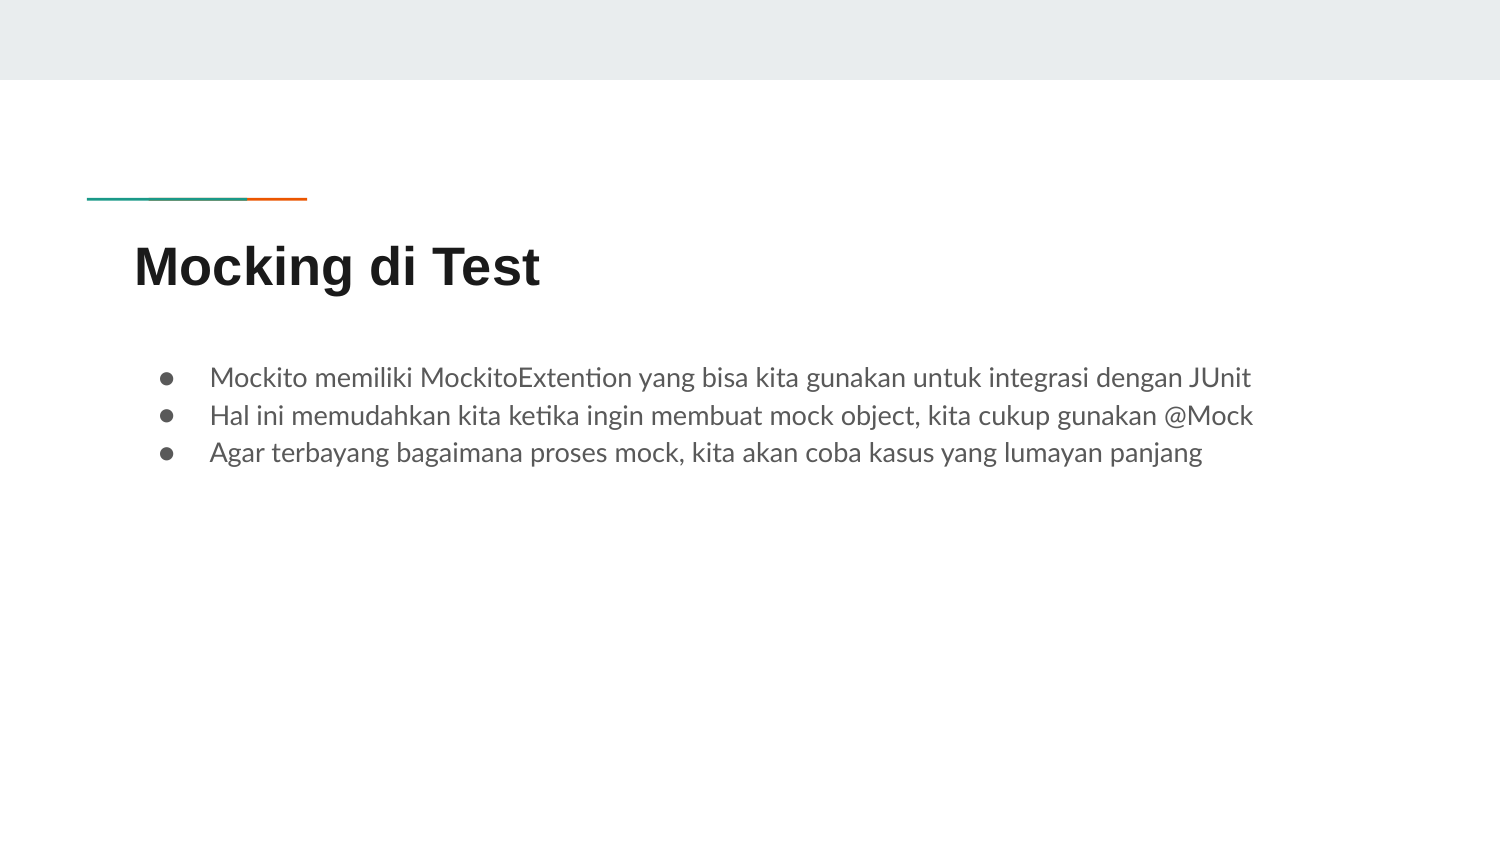

# Mocking di Test
Mockito memiliki MockitoExtention yang bisa kita gunakan untuk integrasi dengan JUnit
Hal ini memudahkan kita ketika ingin membuat mock object, kita cukup gunakan @Mock
Agar terbayang bagaimana proses mock, kita akan coba kasus yang lumayan panjang